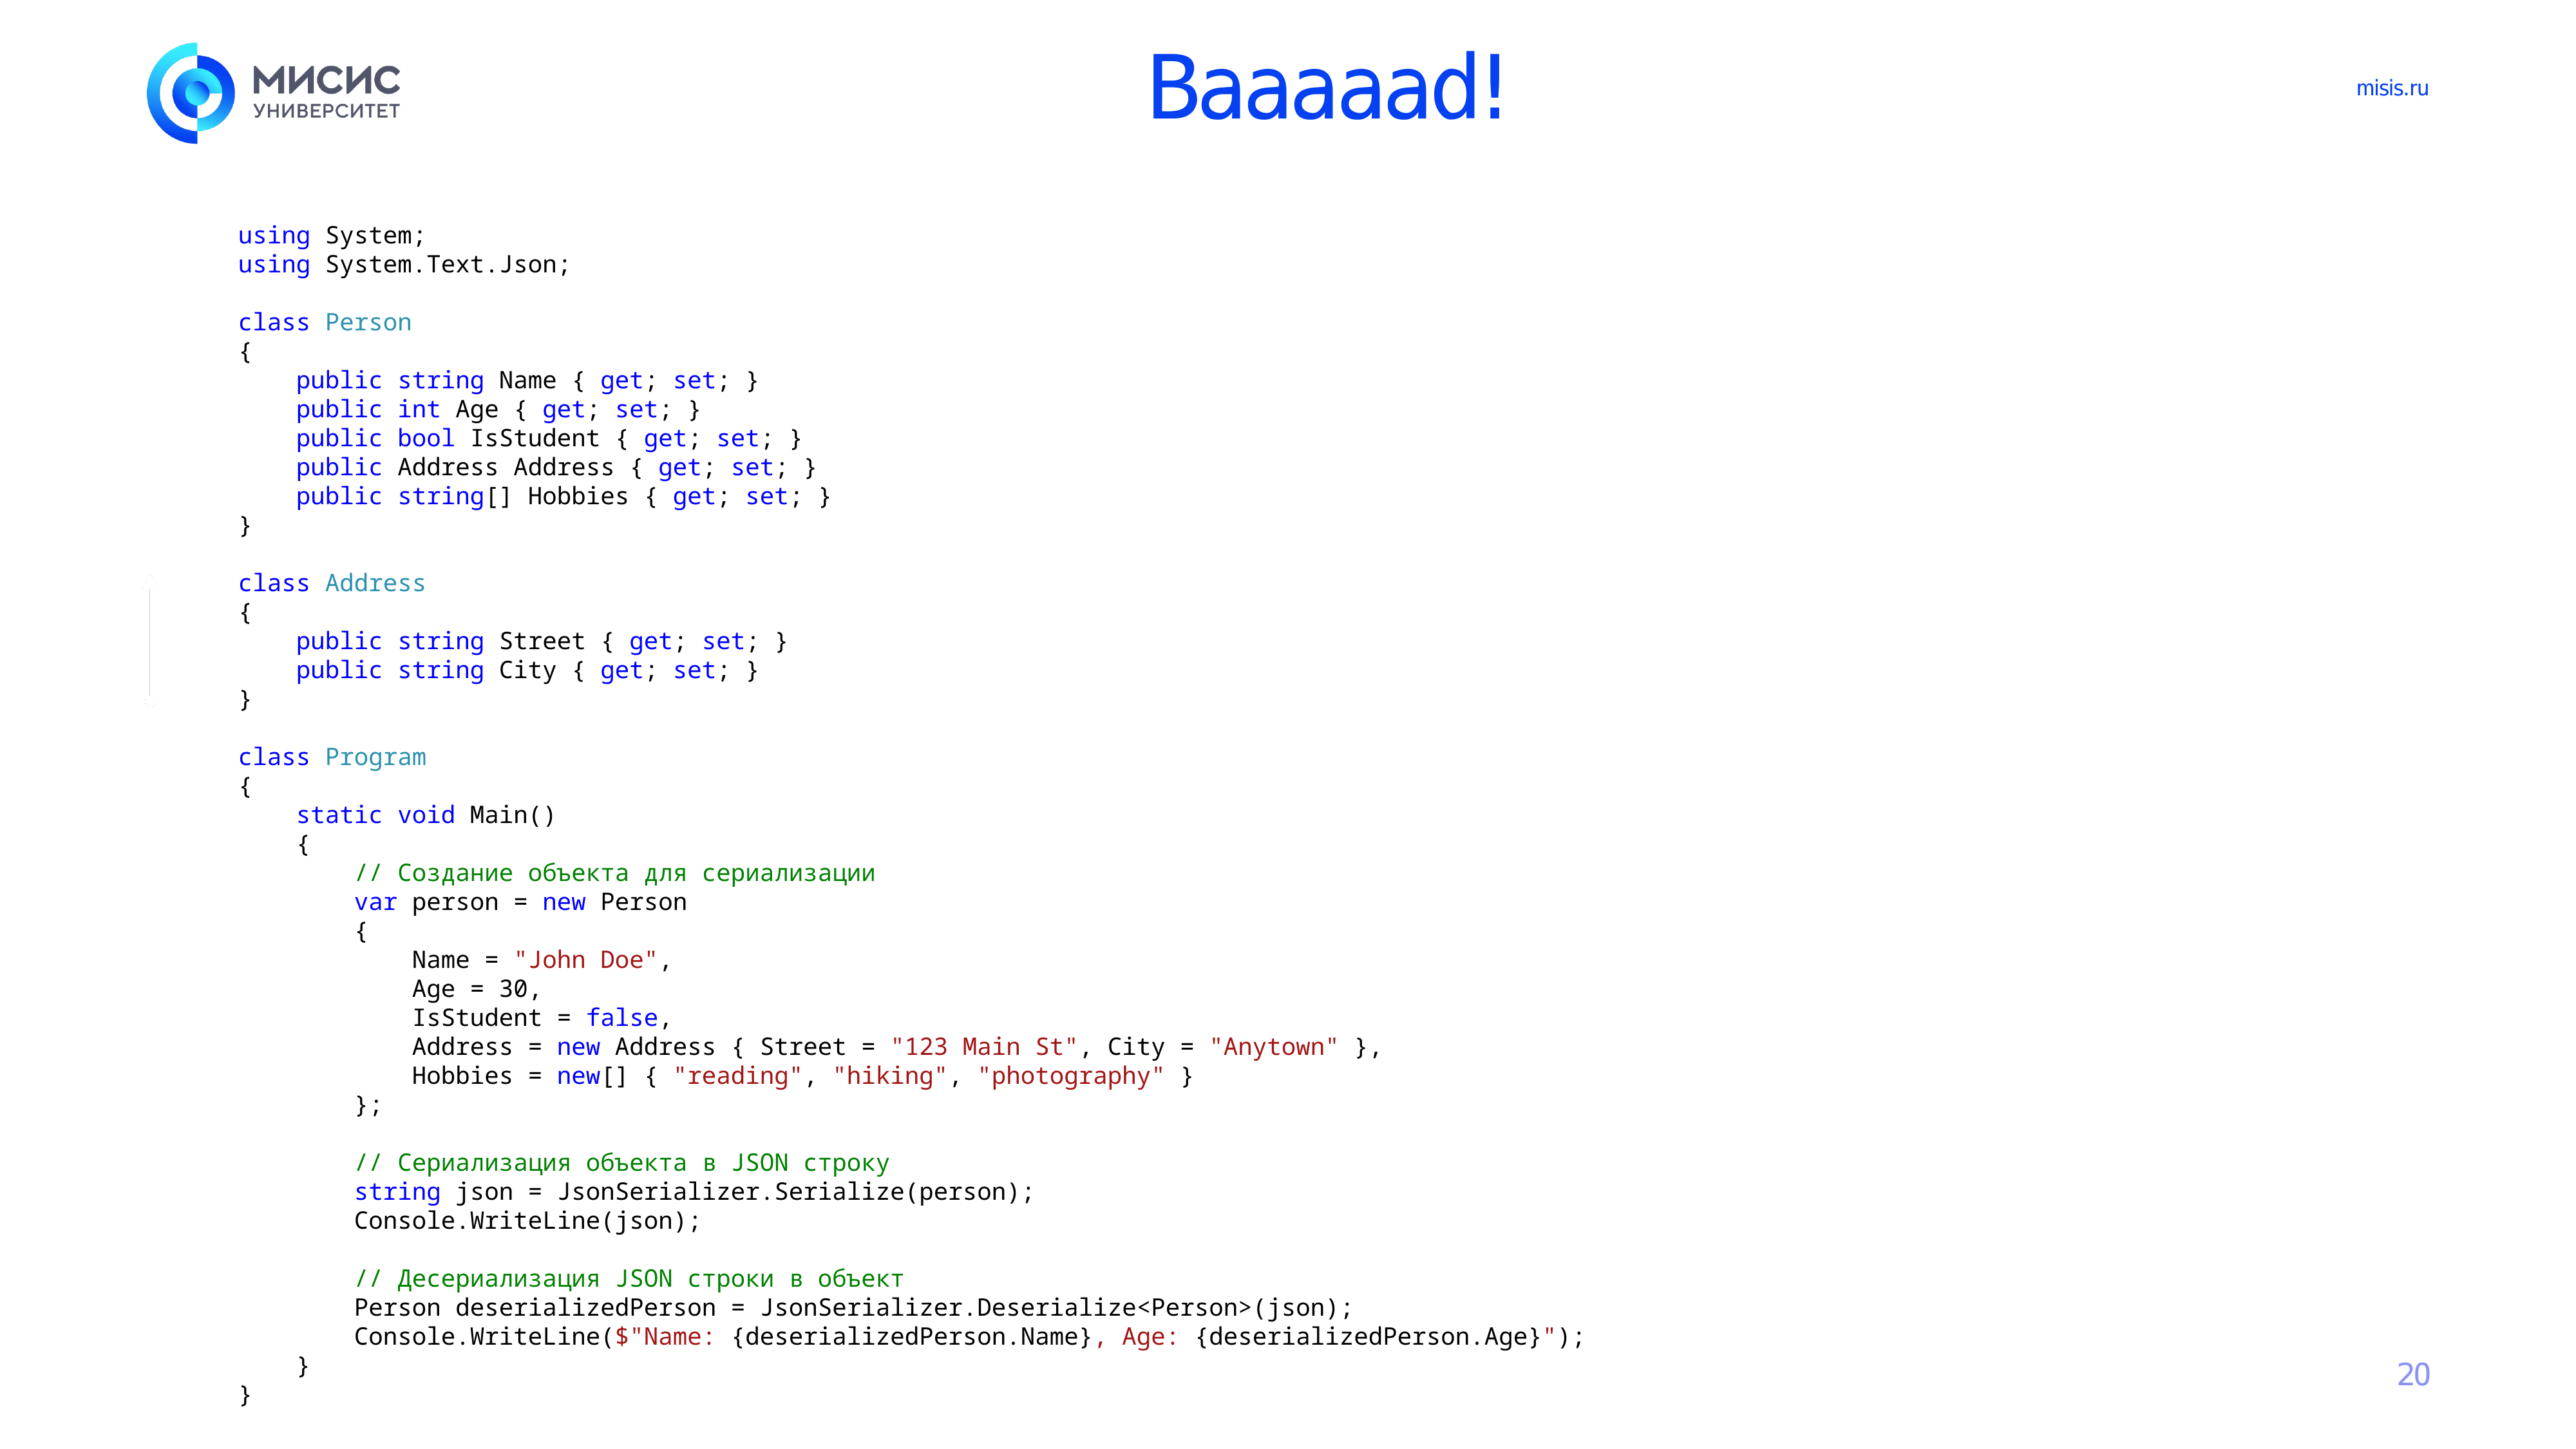

# Baaaaad!
using System;
using System.Text.Json;

class Person
{
    public string Name { get; set; }
    public int Age { get; set; }
    public bool IsStudent { get; set; }
    public Address Address { get; set; }
    public string[] Hobbies { get; set; }
}

class Address
{
    public string Street { get; set; }
    public string City { get; set; }
}

class Program
{
    static void Main()
    {
        // Создание объекта для сериализации
        var person = new Person
        {
            Name = "John Doe",
            Age = 30,
            IsStudent = false,
            Address = new Address { Street = "123 Main St", City = "Anytown" },
            Hobbies = new[] { "reading", "hiking", "photography" }
        };

        // Сериализация объекта в JSON строку
        string json = JsonSerializer.Serialize(person);
        Console.WriteLine(json);

        // Десериализация JSON строки в объект
        Person deserializedPerson = JsonSerializer.Deserialize<Person>(json);
        Console.WriteLine($"Name: {deserializedPerson.Name}, Age: {deserializedPerson.Age}");
    }
}
20